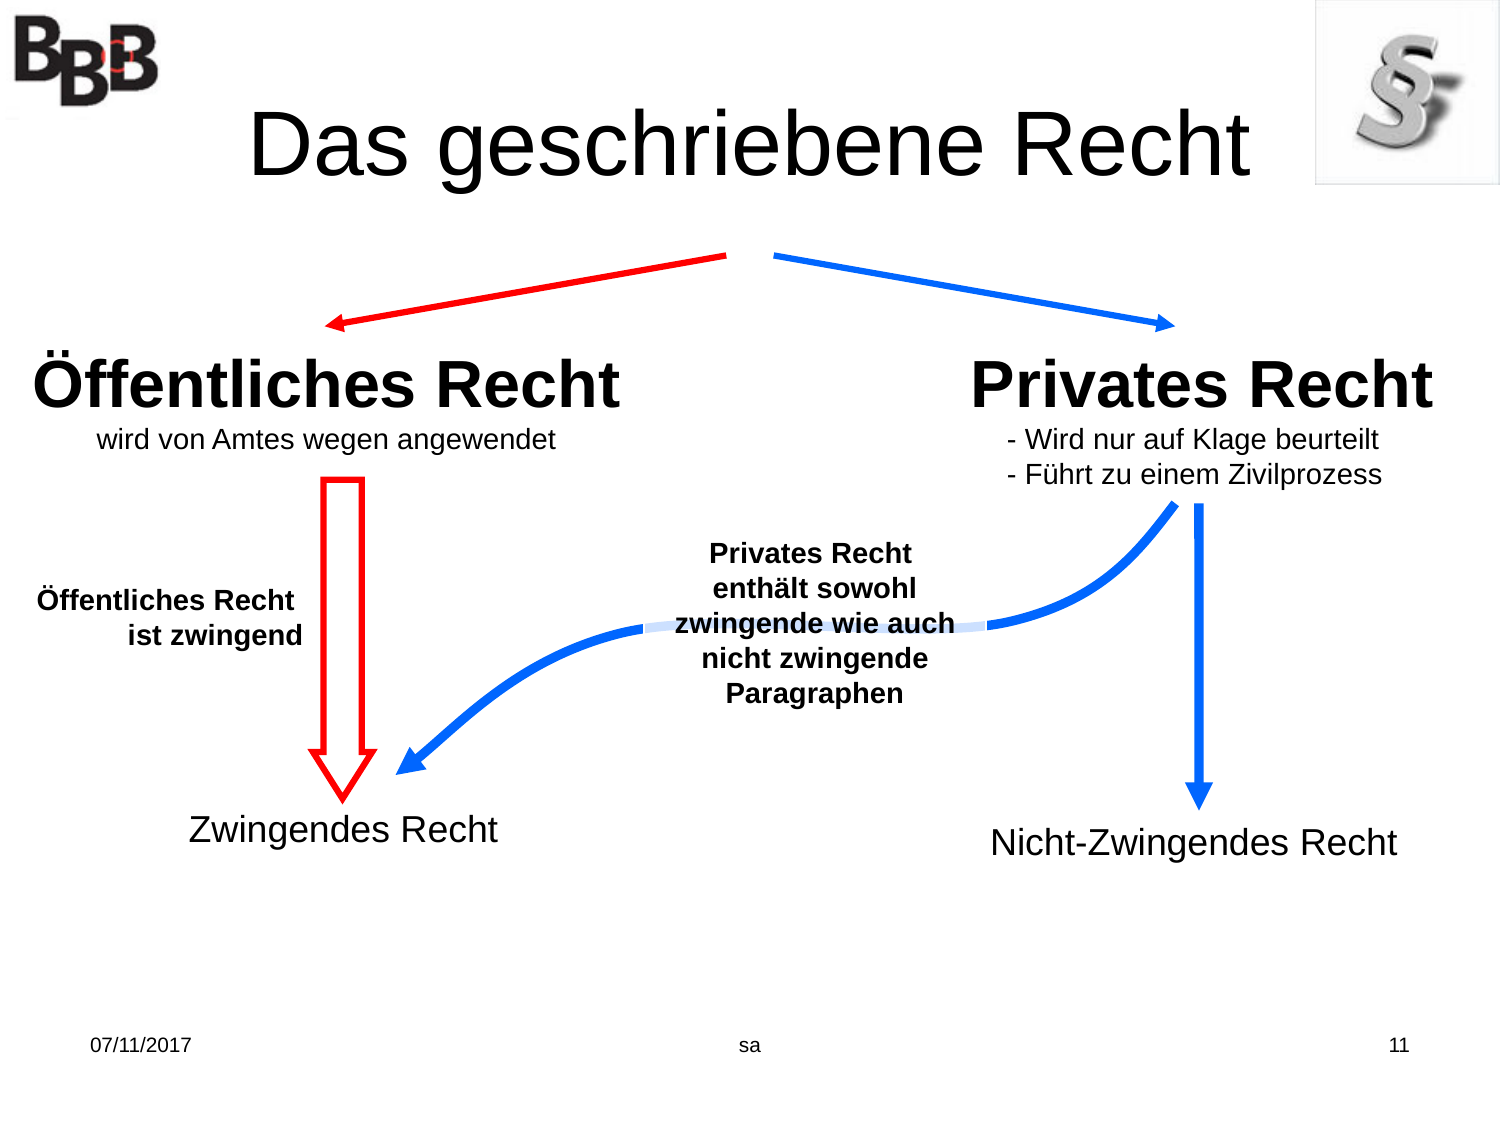

# Das geschriebene Recht

Öffentliches Recht
wird von Amtes wegen angewendet
     Privates Recht
	- Wird nur auf Klage beurteilt
	- Führt zu einem Zivilprozess

Privates Recht
enthält sowohl zwingende wie auch nicht zwingende Paragraphen
Öffentliches Recht
ist zwingend
Zwingendes Recht
Nicht-Zwingendes Recht
07/11/2017
sa
11